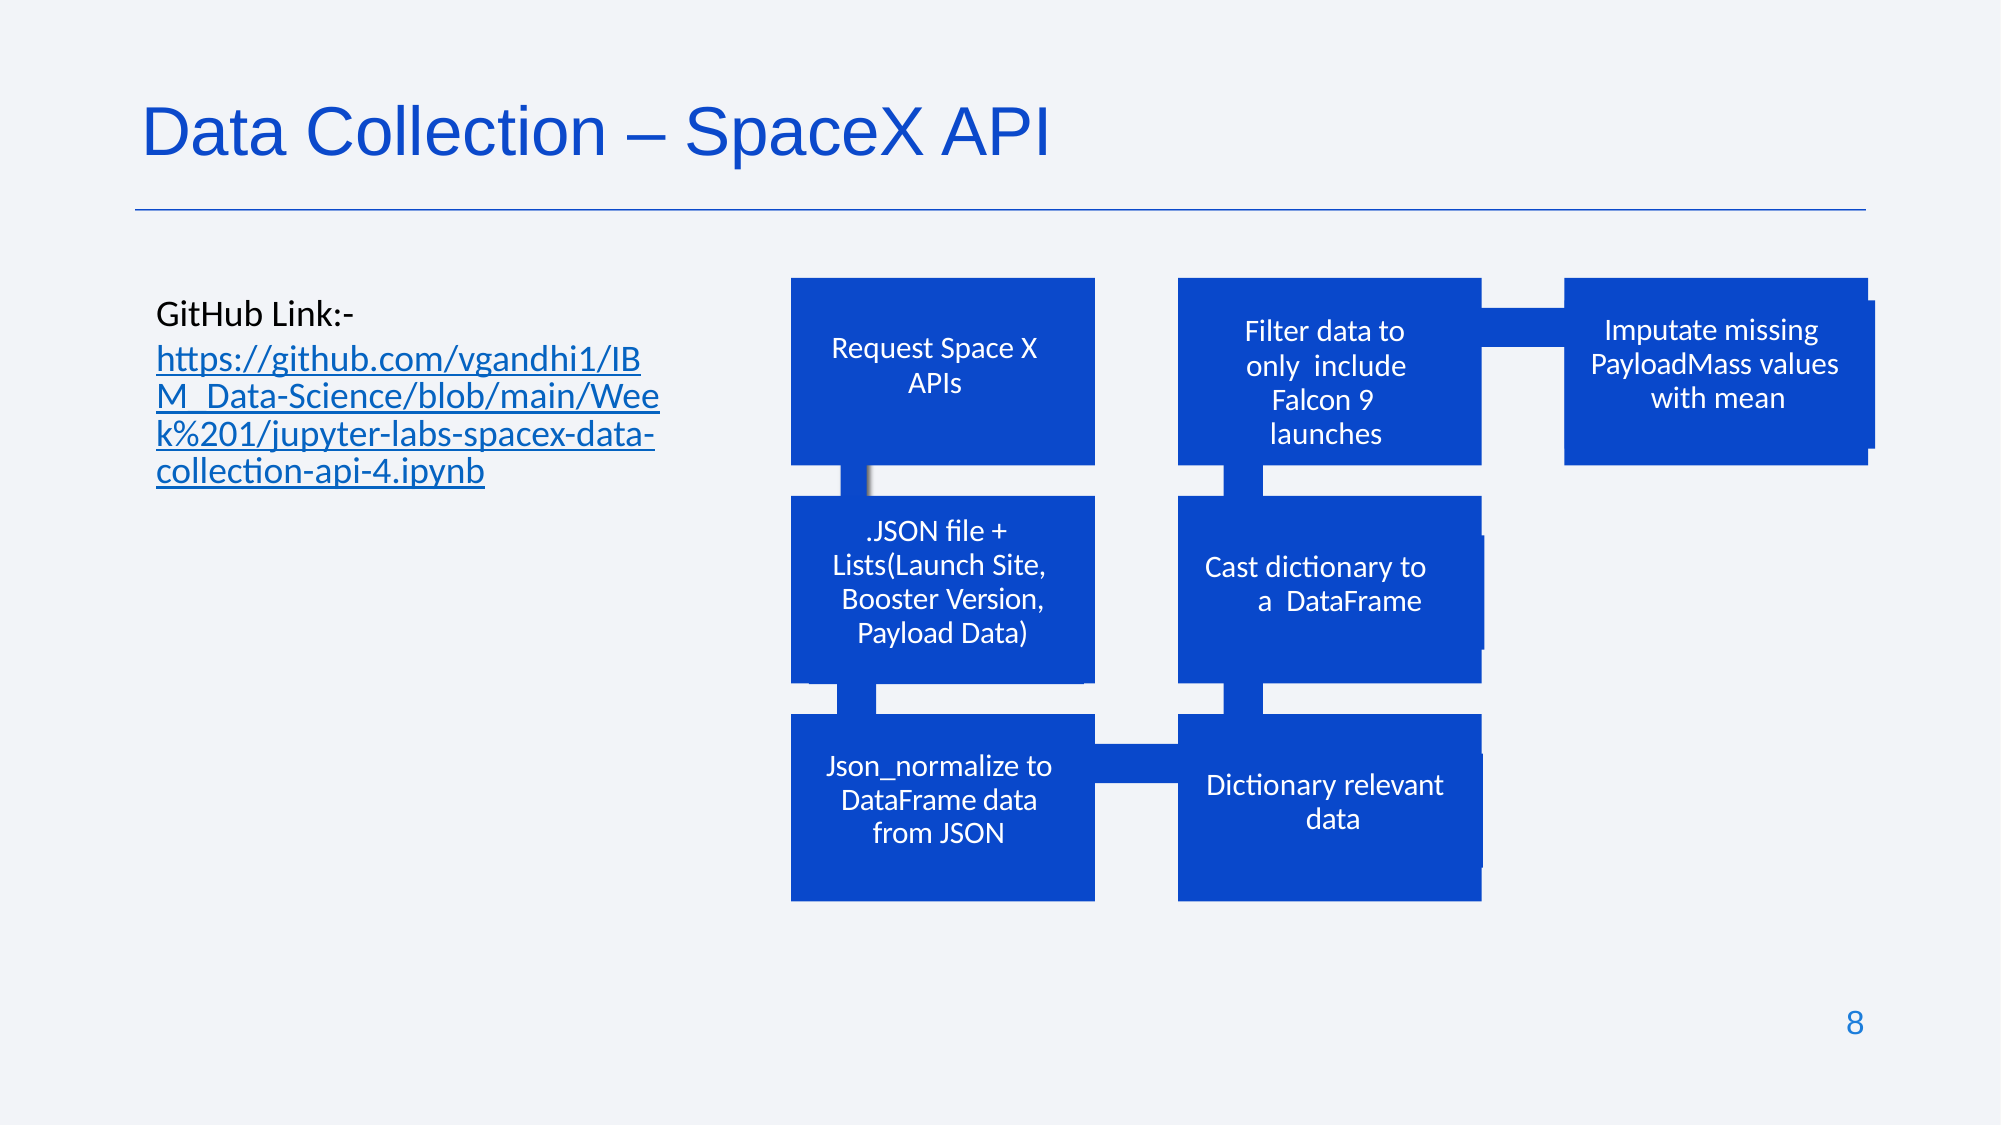

Data Collection – SpaceX API

GitHub Link:- https://github.com/vgandhi1/IBM_Data-Science/blob/main/Week%201/jupyter-labs-spacex-data-collection-api-4.ipynb

Filter data to  only  include Falcon 9  launches
Imputate missing  PayloadMass values  with mean

Request Space X  APIs

.JSON file +  Lists(Launch Site,  Booster Version,  Payload Data)

Cast dictionary to a  DataFrame

Json_normalize to  DataFrame data  from JSON
Dictionary relevant  data
8